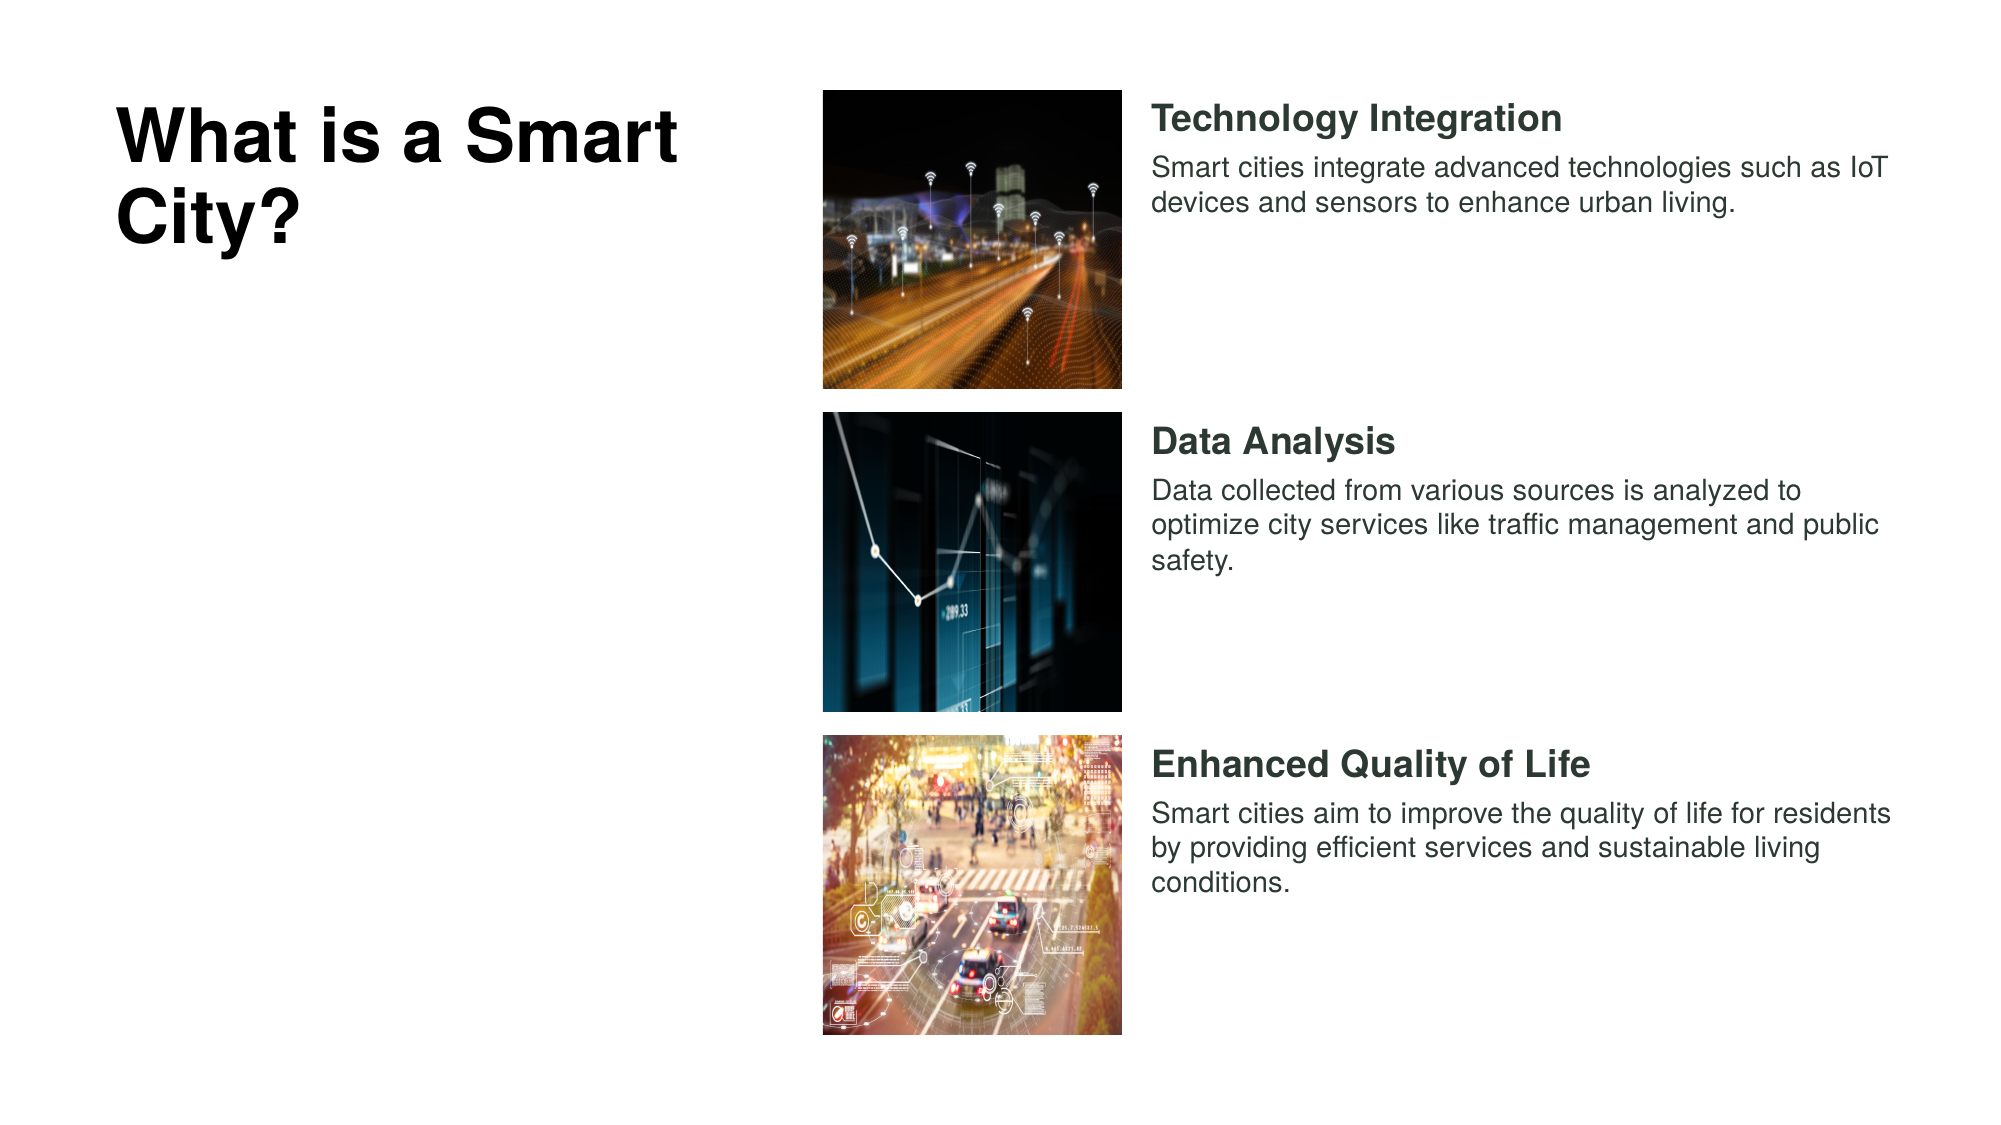

Technology Integration
Smart cities integrate advanced technologies such as IoT devices and sensors to enhance urban living.
Data Analysis
Data collected from various sources is analyzed to optimize city services like traffic management and public safety.
Enhanced Quality of Life
Smart cities aim to improve the quality of life for residents by providing efficient services and sustainable living conditions.
# What is a Smart City?